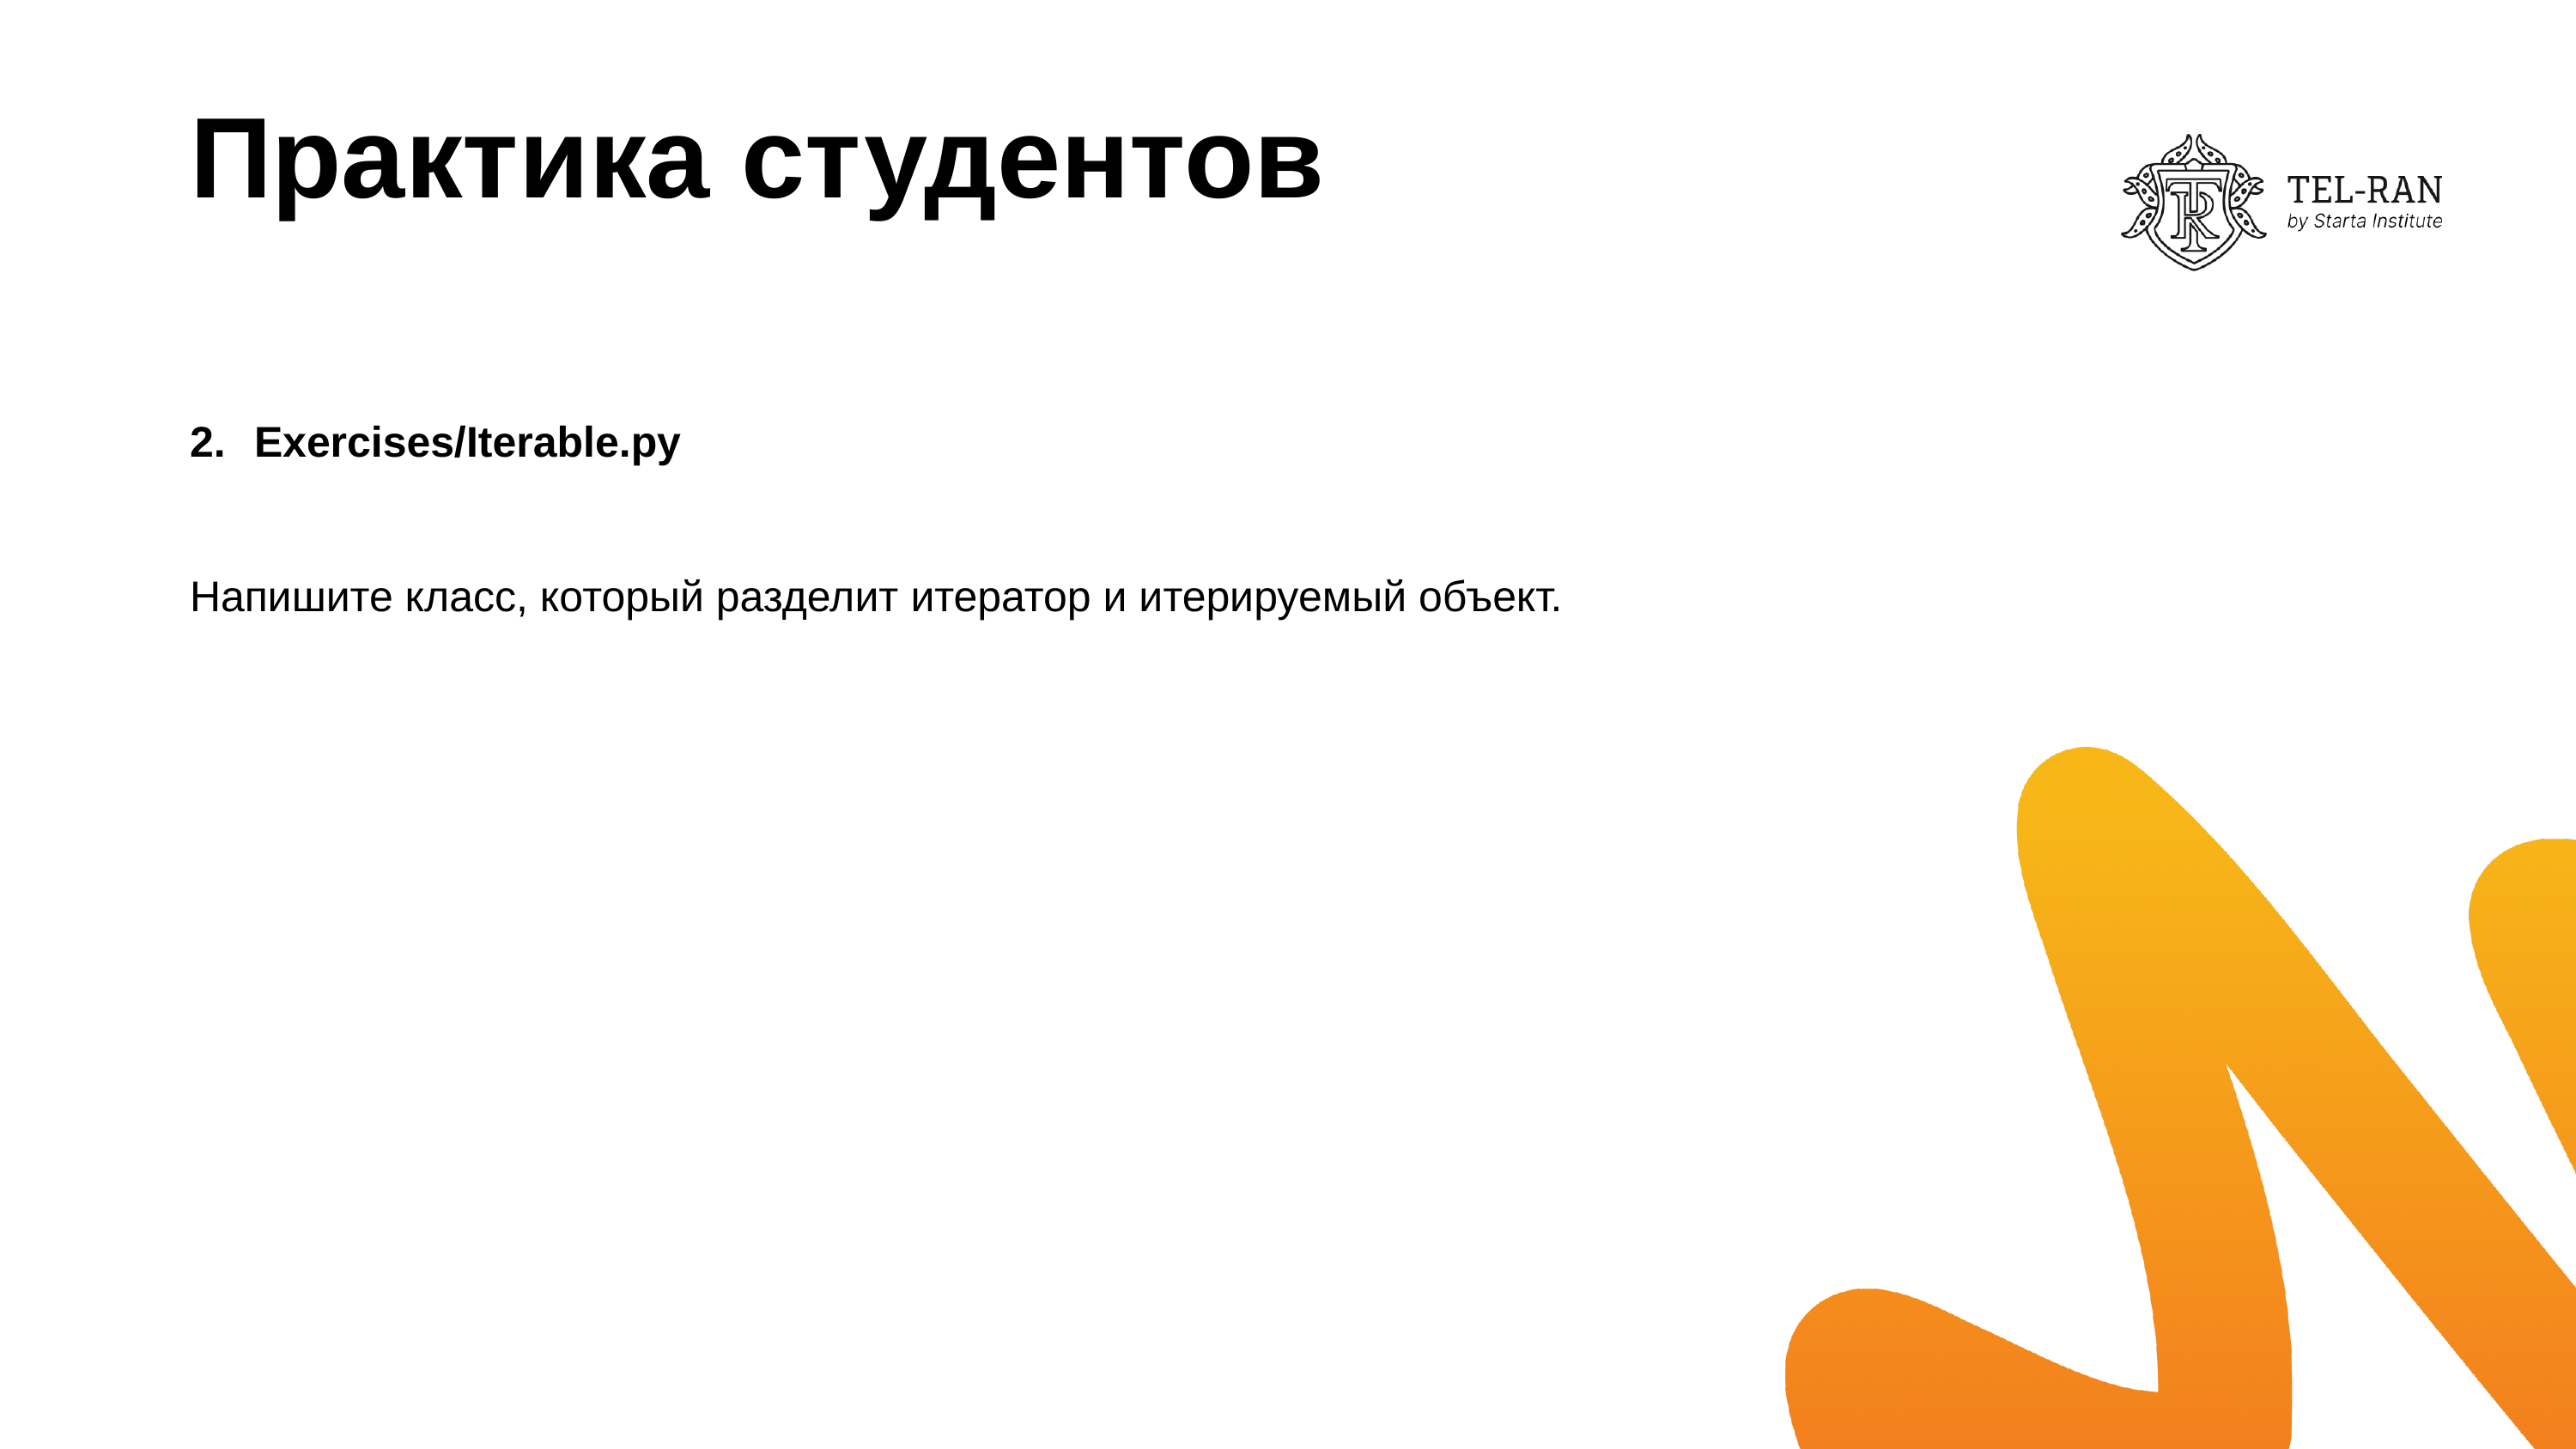

# Практика студентов
Exercises/Iterable.py

Напишите класс, который разделит итератор и итерируемый объект.